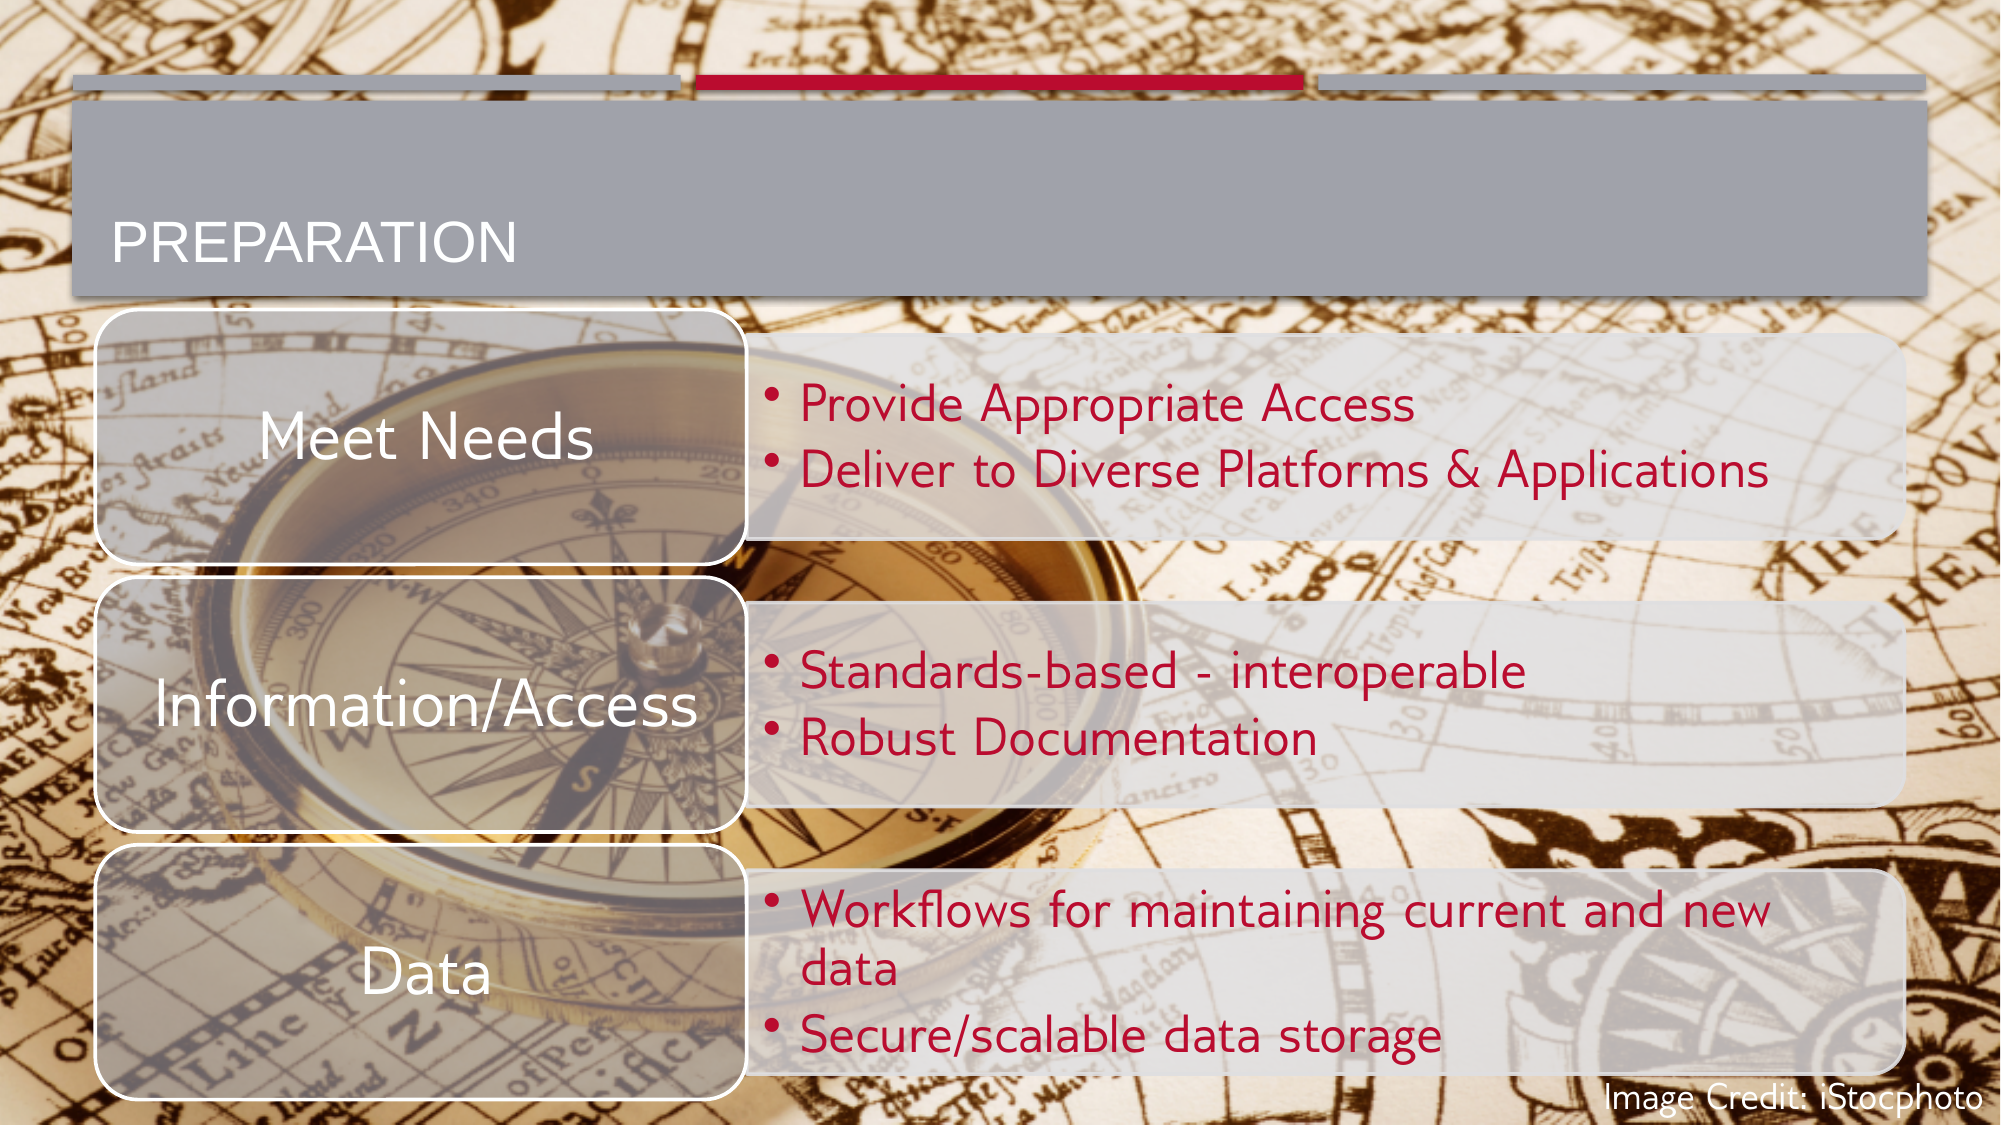

# Preparation
Provide Appropriate Access
Deliver to Diverse Platforms & Applications
Meet Needs
Standards-based - interoperable
Robust Documentation
Information/Access
Workflows for maintaining current and new data
Secure/scalable data storage
Data
Image Credit: iStocphoto